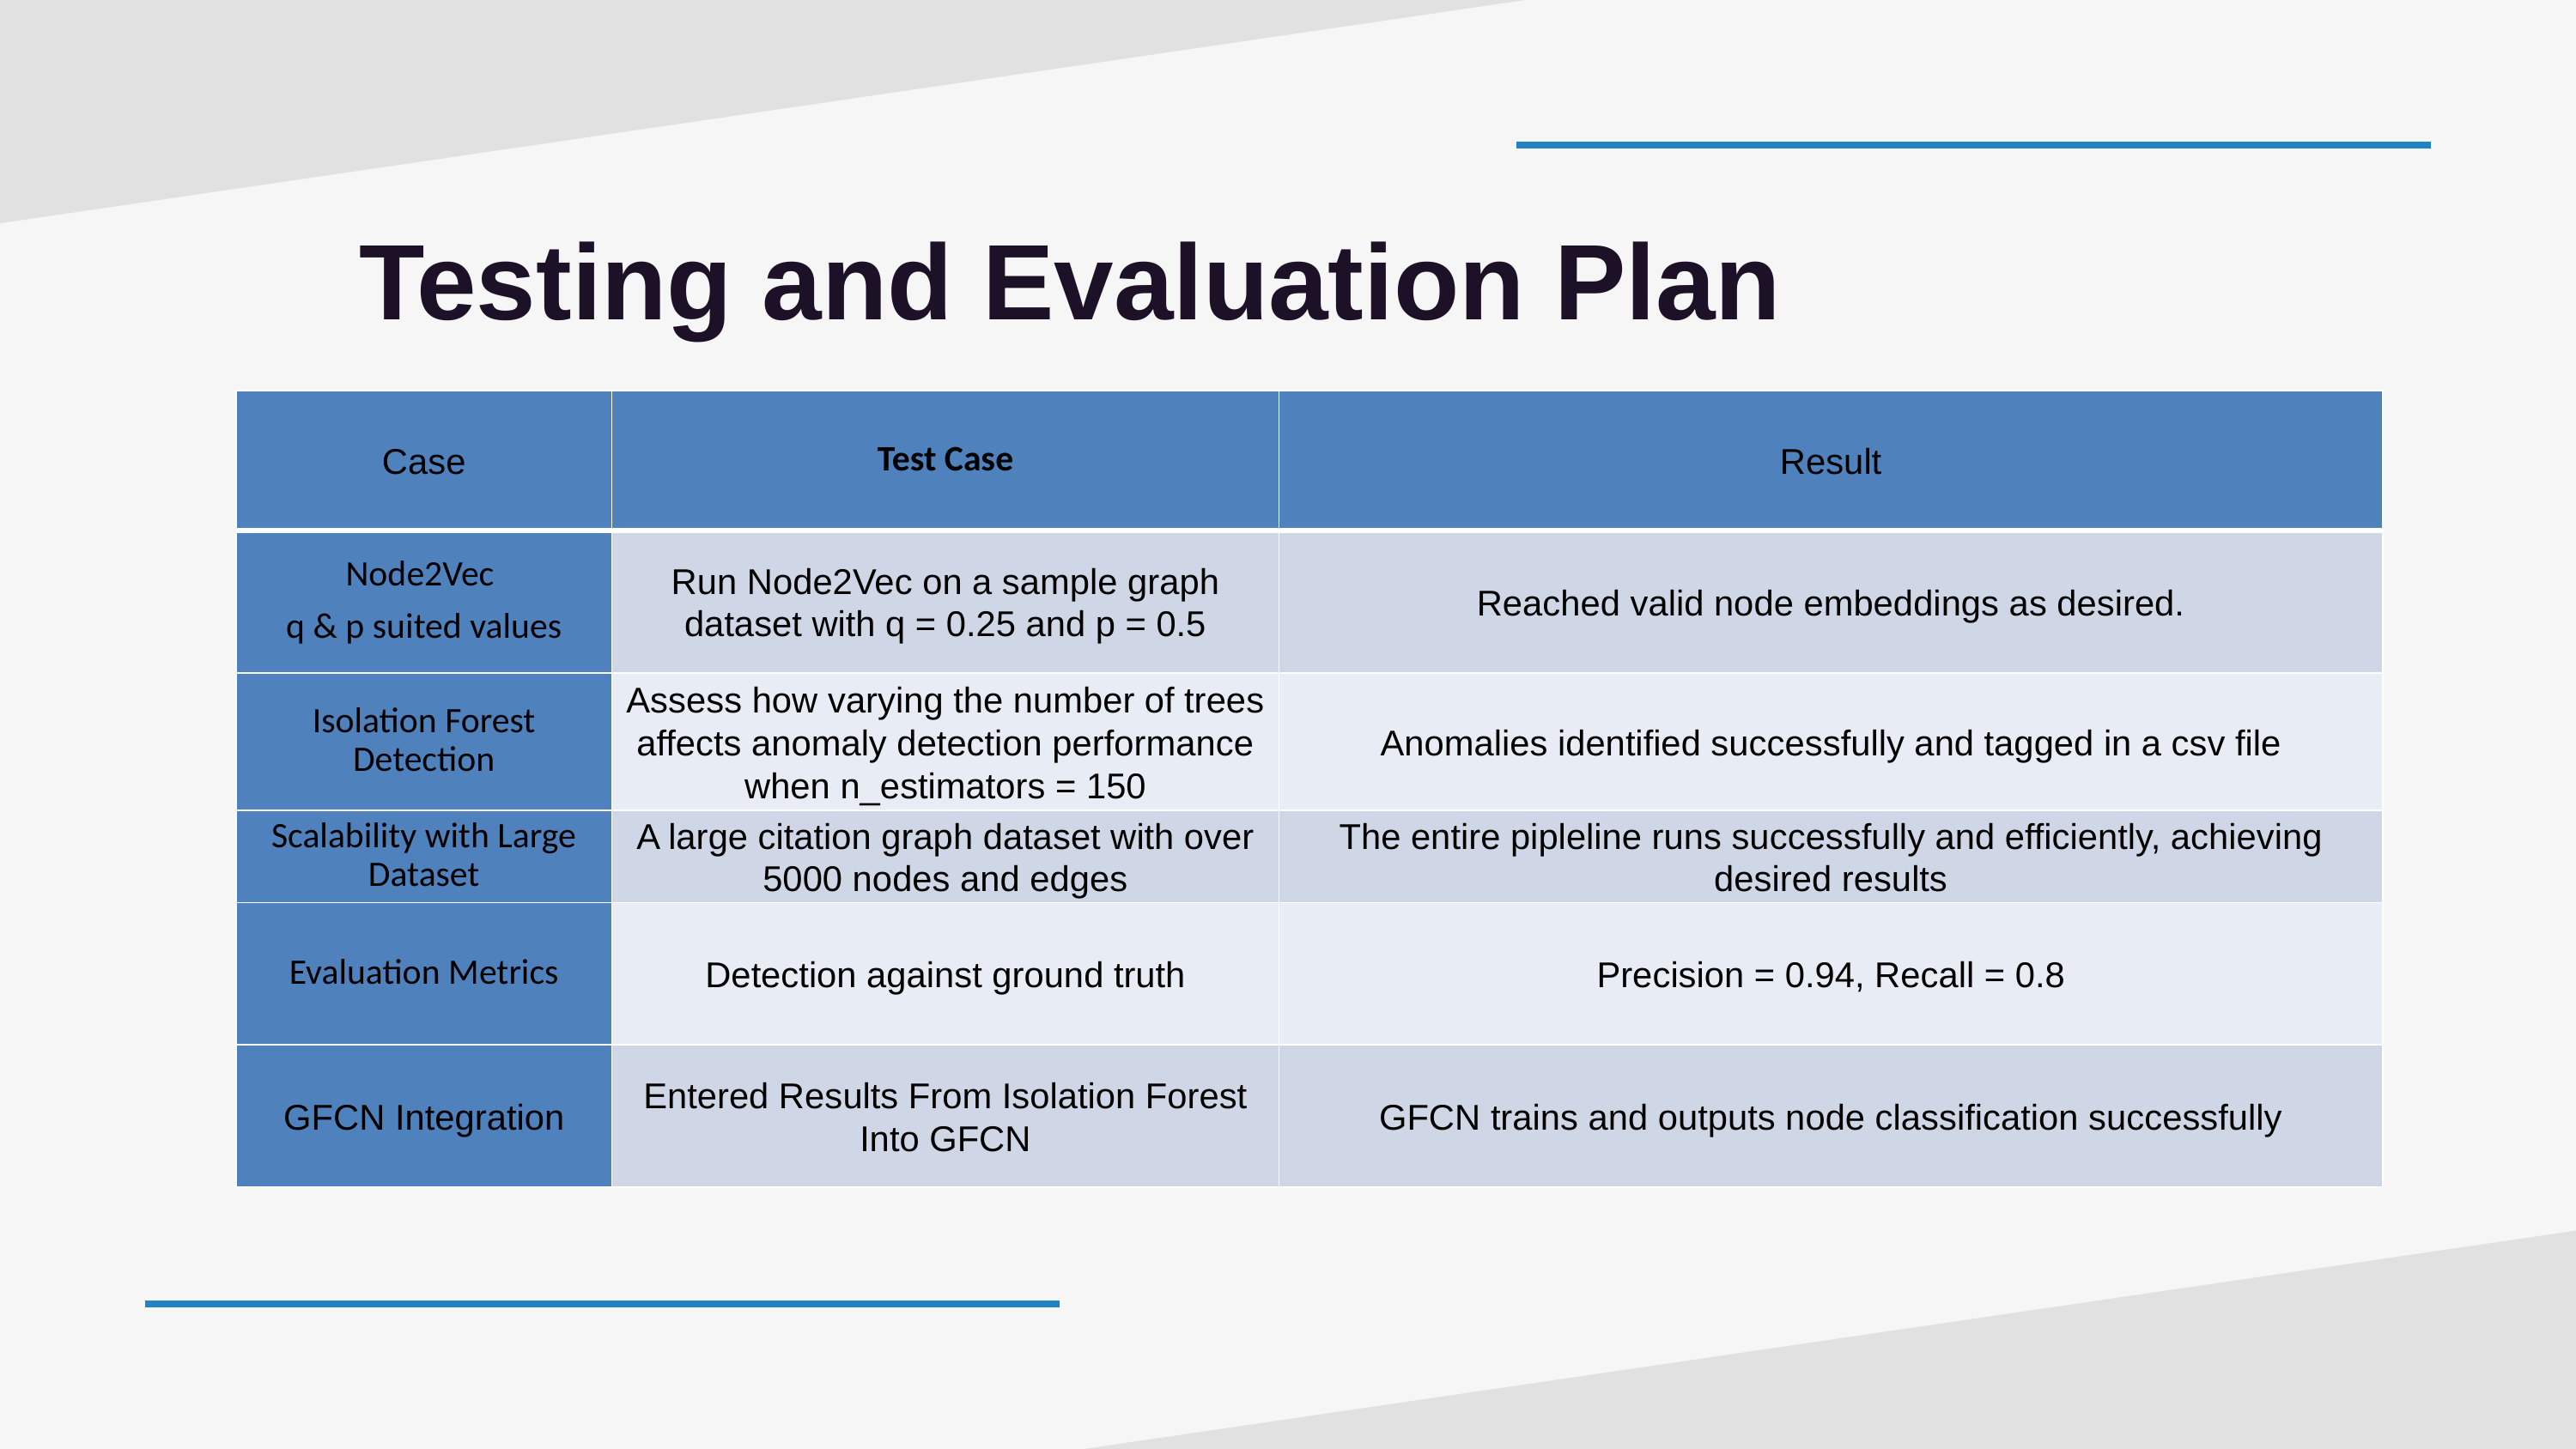

Testing and Evaluation Plan
| Case | Test Case | Result |
| --- | --- | --- |
| Node2Vec q & p suited values | Run Node2Vec on a sample graph dataset with q = 0.25 and p = 0.5 | Reached valid node embeddings as desired. |
| Isolation Forest Detection | Assess how varying the number of trees affects anomaly detection performance when n\_estimators = 150 | Anomalies identified successfully and tagged in a csv file |
| Scalability with Large Dataset | A large citation graph dataset with over 5000 nodes and edges | The entire pipleline runs successfully and efficiently, achieving desired results |
| Evaluation Metrics | Detection against ground truth | Precision = 0.94, Recall = 0.8 |
| GFCN Integration | Entered Results From Isolation Forest Into GFCN | GFCN trains and outputs node classification successfully |